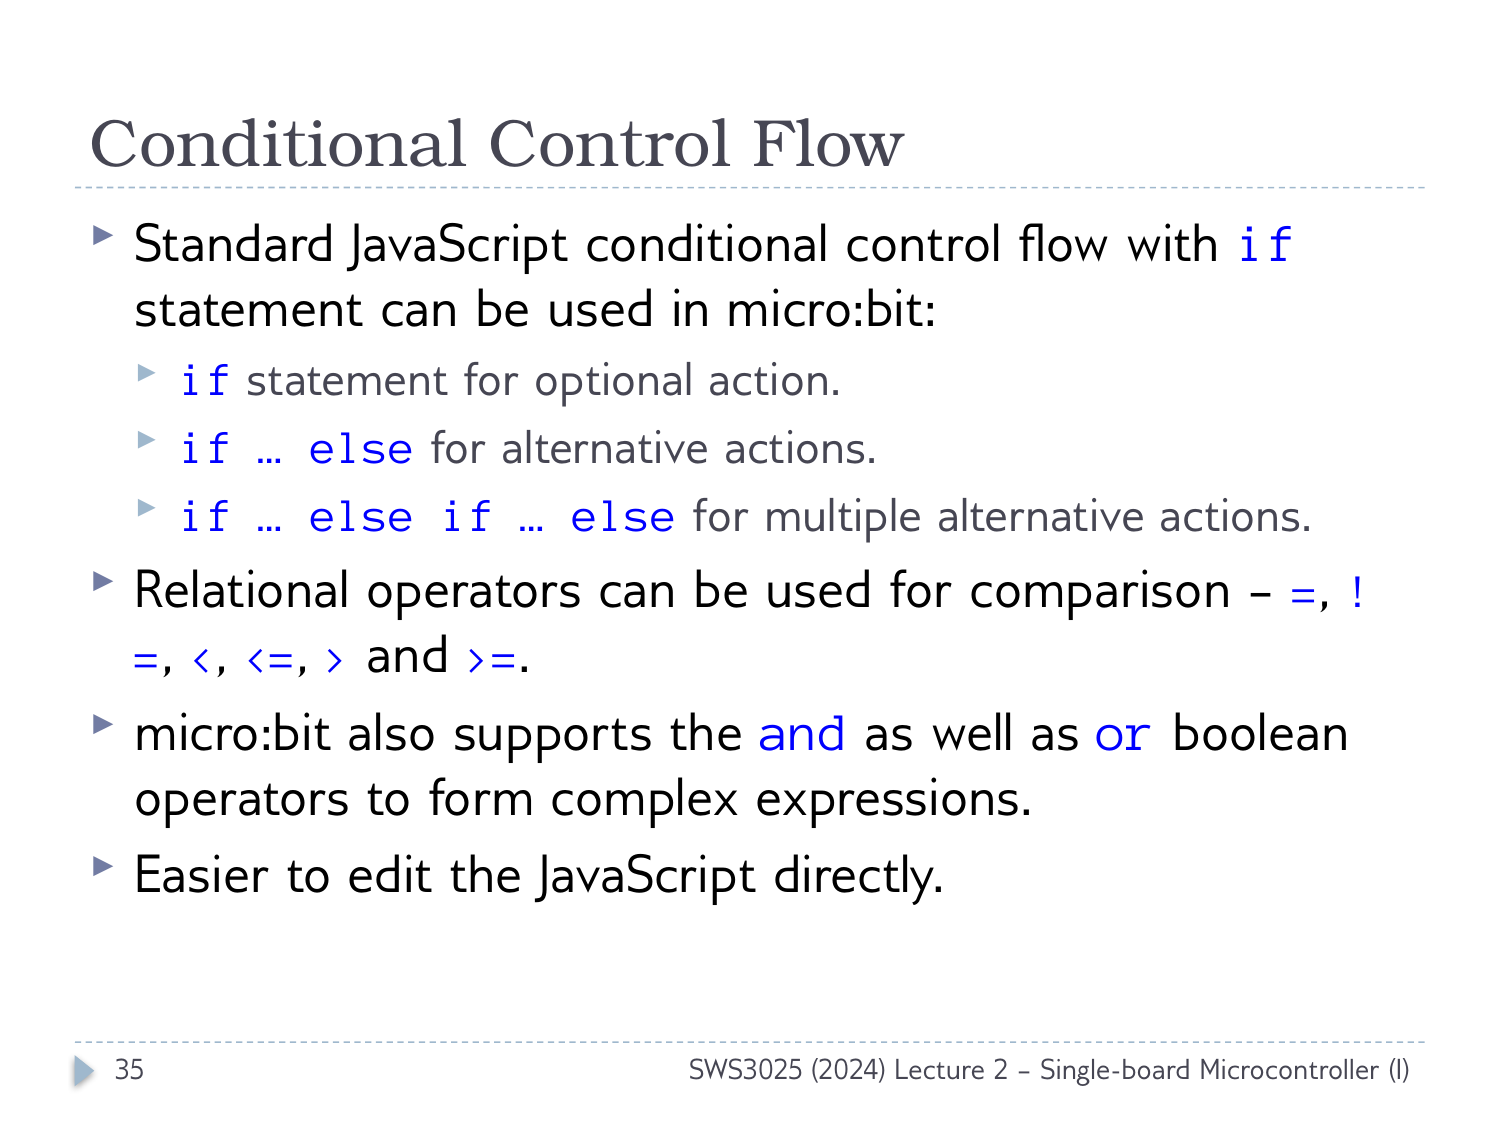

# Conditional Control Flow
Standard JavaScript conditional control flow with if statement can be used in micro:bit:
if statement for optional action.
if … else for alternative actions.
if … else if … else for multiple alternative actions.
Relational operators can be used for comparison – =, !=, <, <=, > and >=.
micro:bit also supports the and as well as or boolean operators to form complex expressions.
Easier to edit the JavaScript directly.
35
SWS3025 (2024) Lecture 2 – Single-board Microcontroller (I)